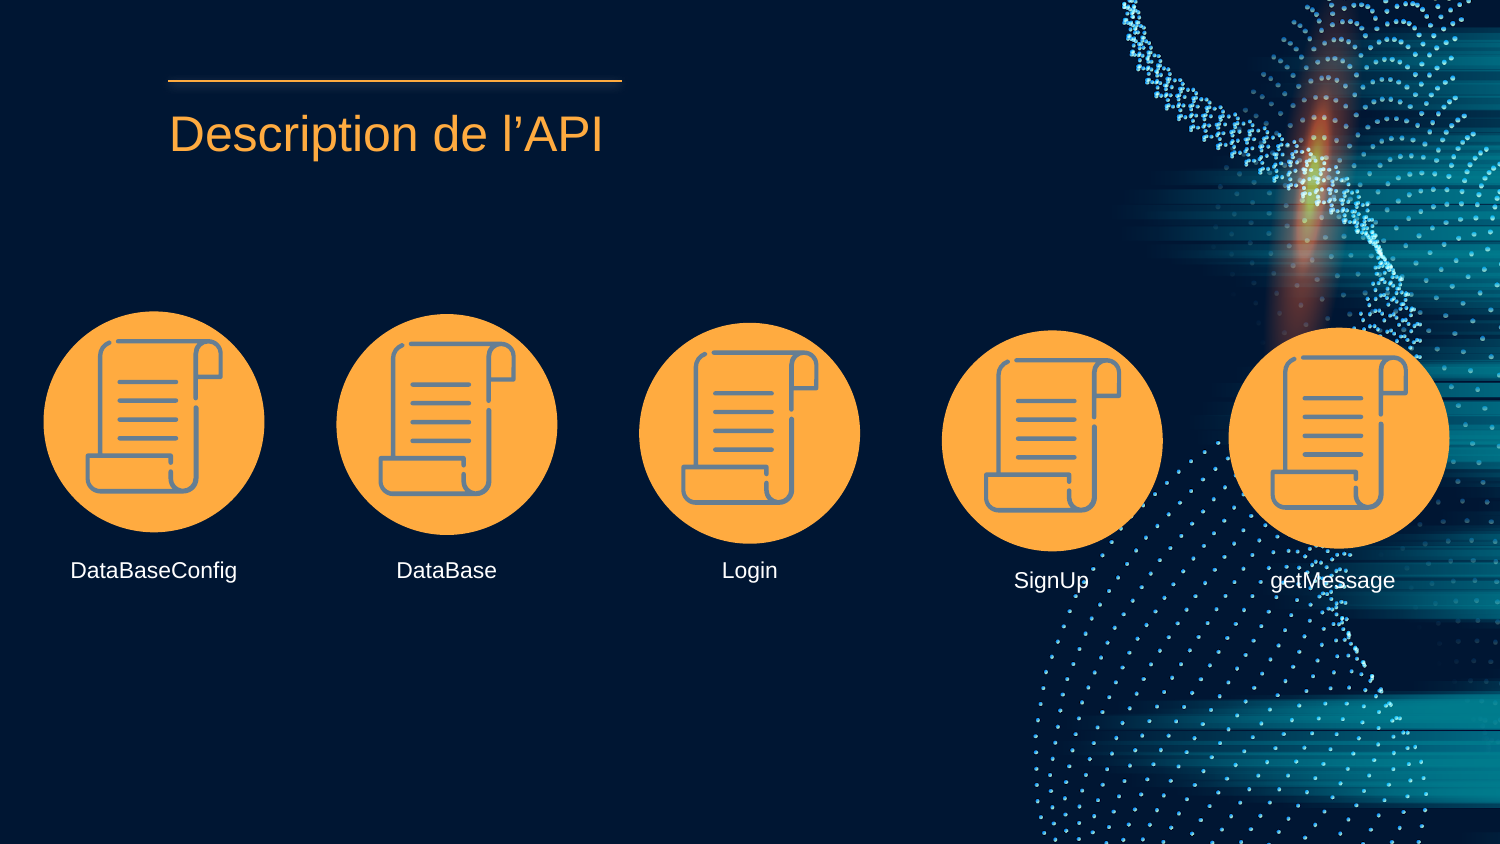

Description de l’API

DataBaseConfig
DataBase
Login
getMessage
SignUp